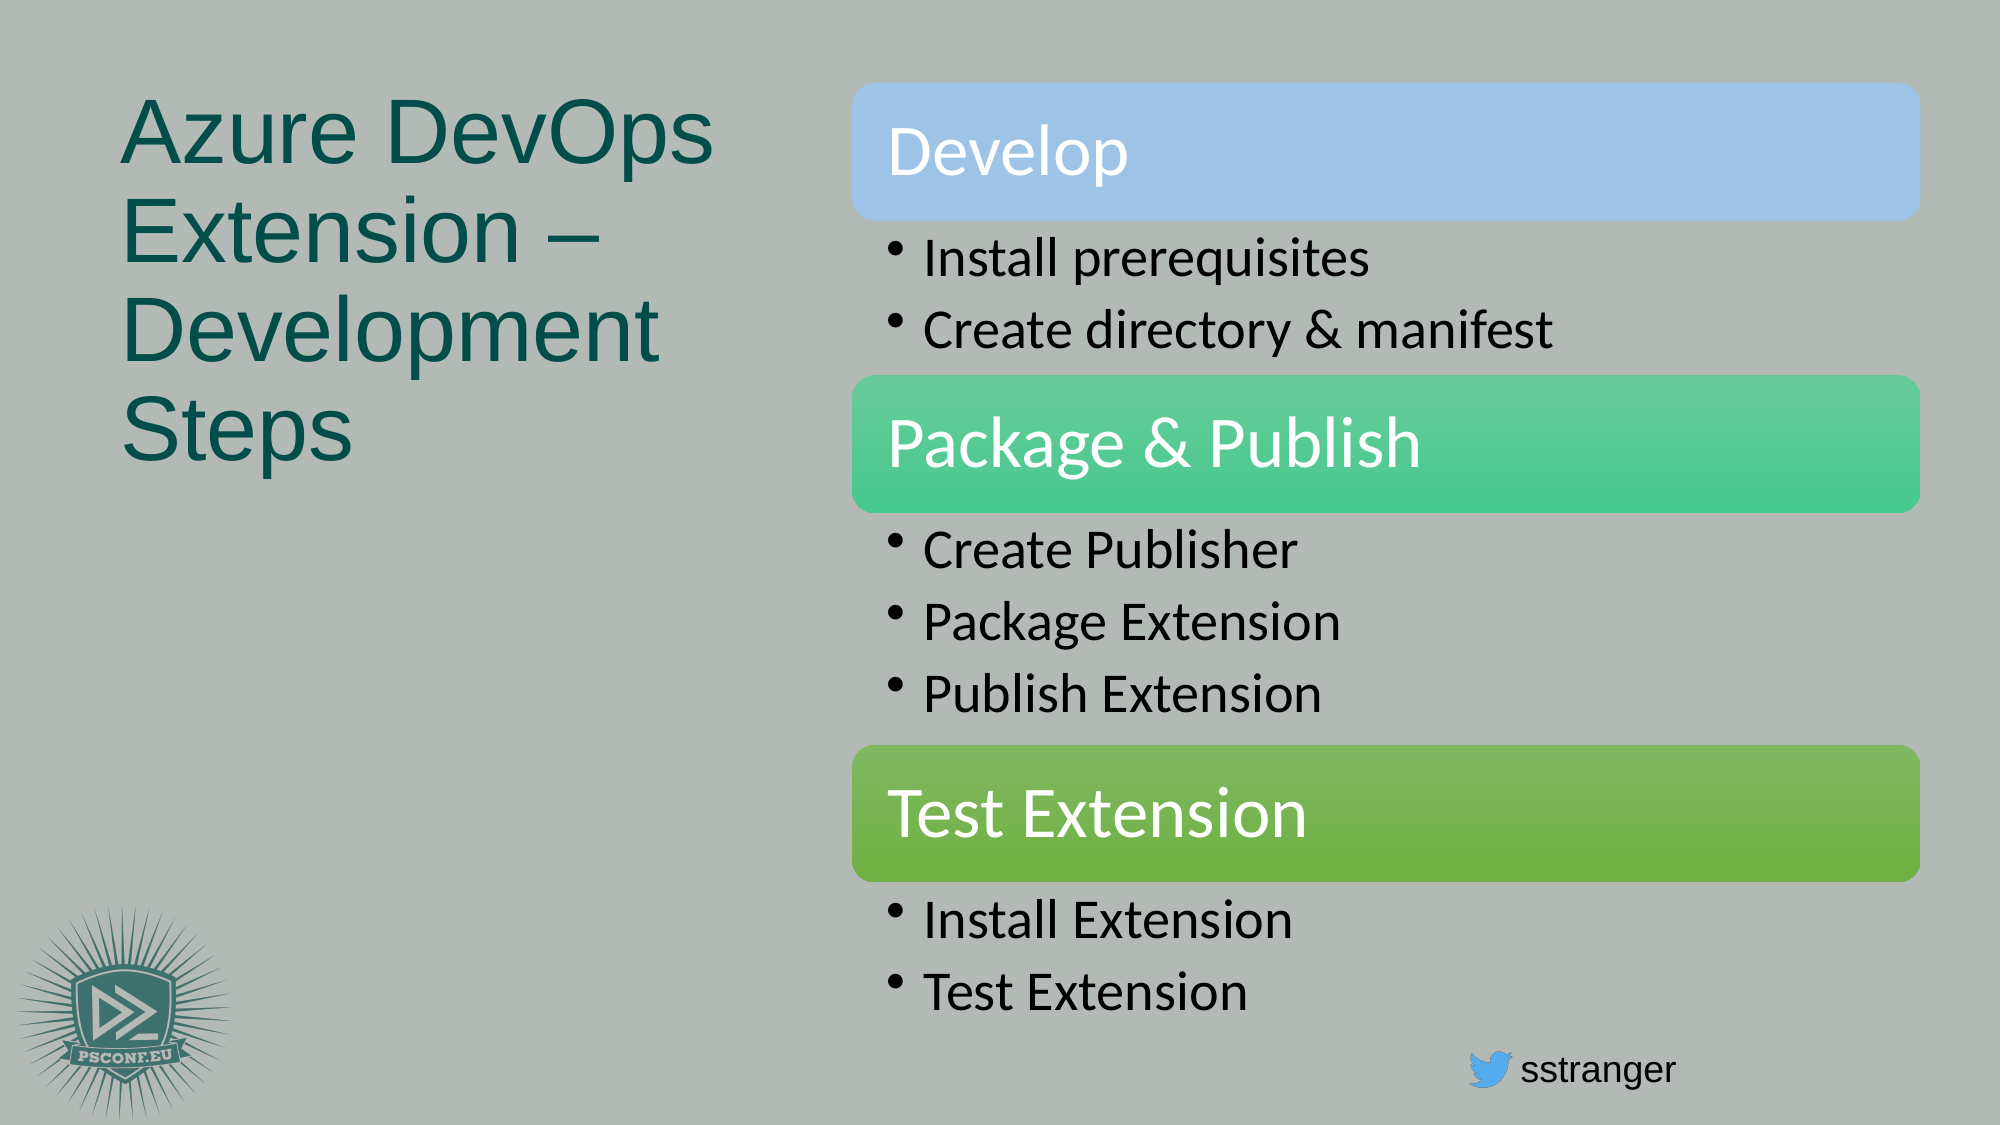

Azure DevOps Extension – Development Steps
Develop
Install prerequisites
Create directory & manifest
Package & Publish
Create Publisher
Package Extension
Publish Extension
Test Extension
Install Extension
Test Extension
sstranger